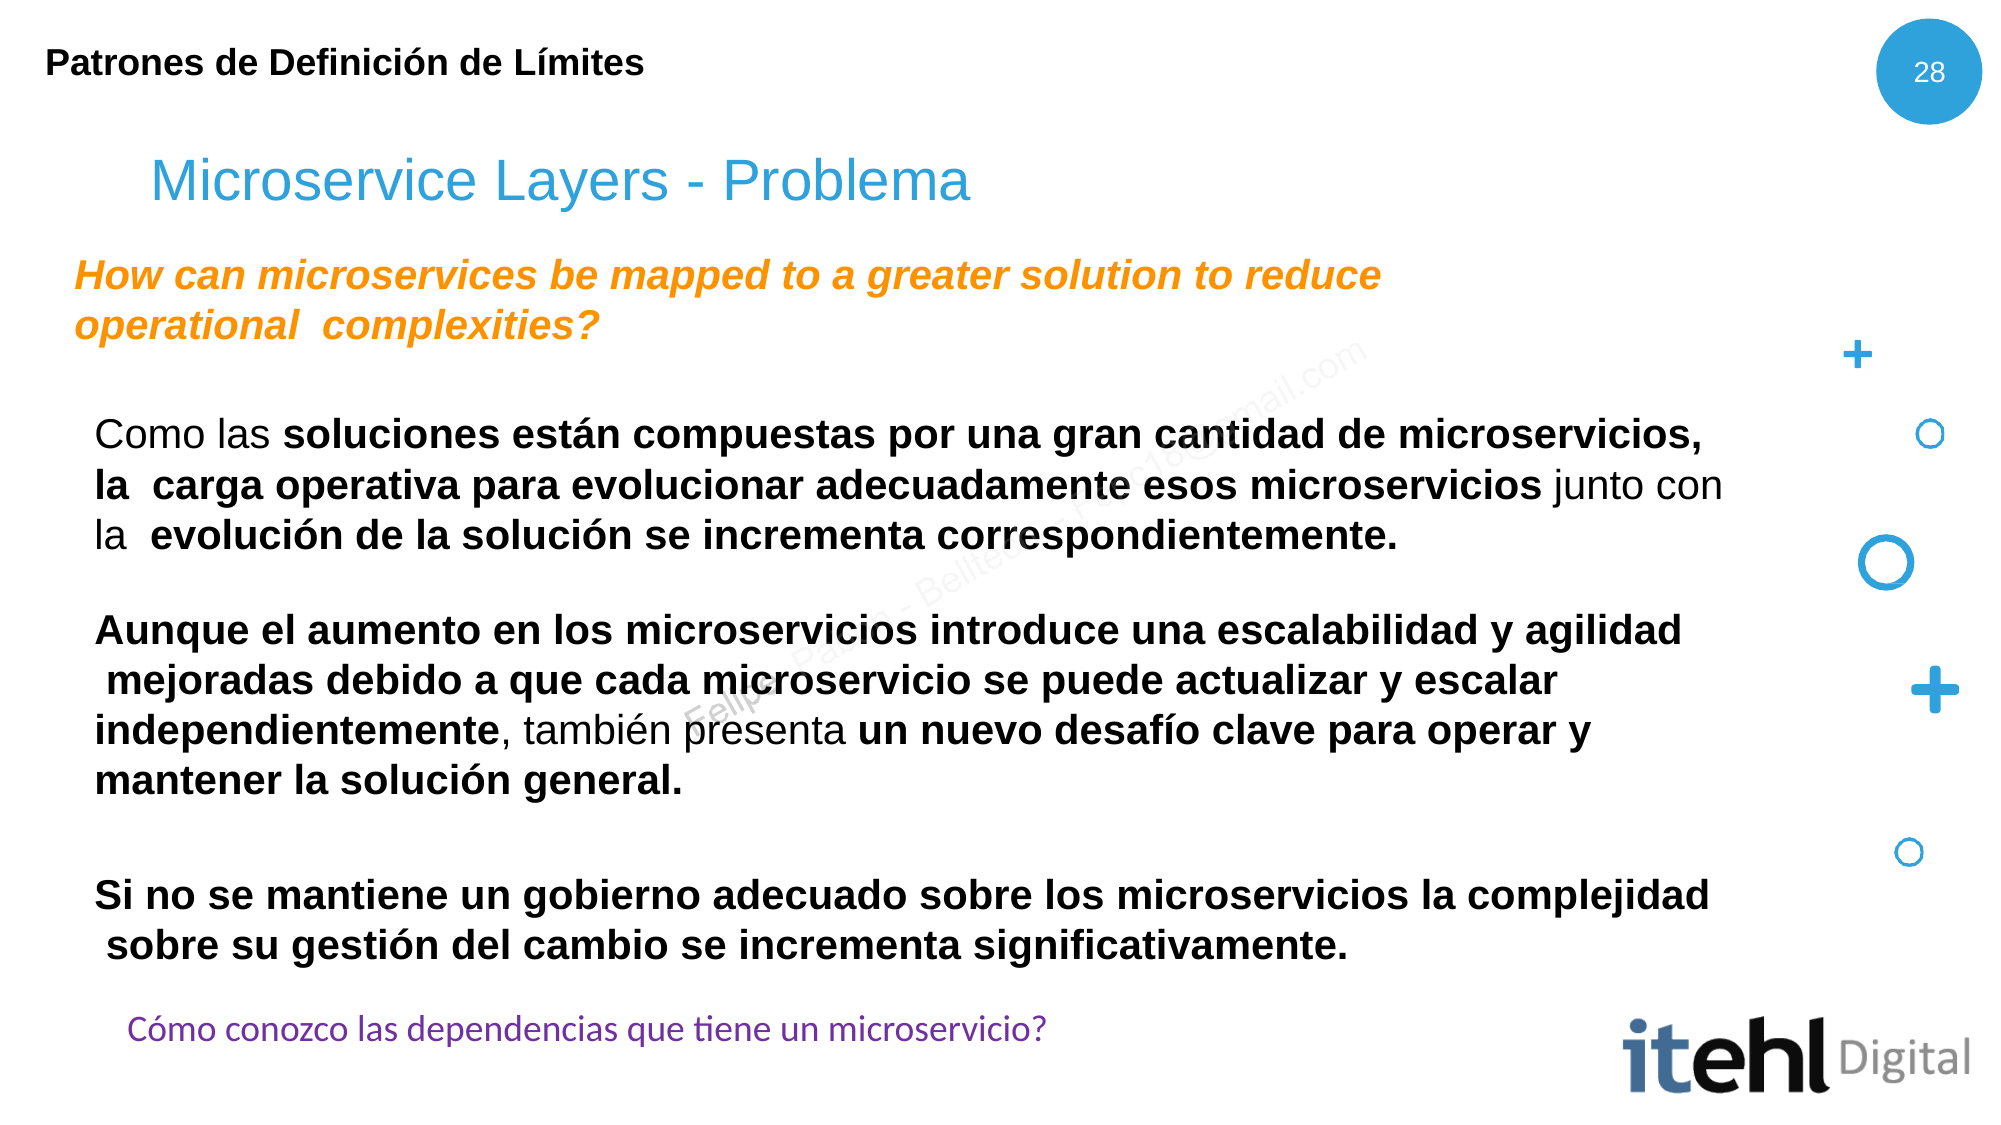

Patrones de Definición de Límites
28
# Microservice Layers - Problema
How can microservices be mapped to a greater solution to reduce operational  complexities?

Como las soluciones están compuestas por una gran cantidad de microservicios, la  carga operativa para evolucionar adecuadamente esos microservicios junto con la  evolución de la solución se incrementa correspondientemente.

Aunque el aumento en los microservicios introduce una escalabilidad y agilidad  mejoradas debido a que cada microservicio se puede actualizar y escalar  independientemente, también presenta un nuevo desafío clave para operar y  mantener la solución general.

Si no se mantiene un gobierno adecuado sobre los microservicios la complejidad  sobre su gestión del cambio se incrementa significativamente.

Cómo conozco las dependencias que tiene un microservicio?